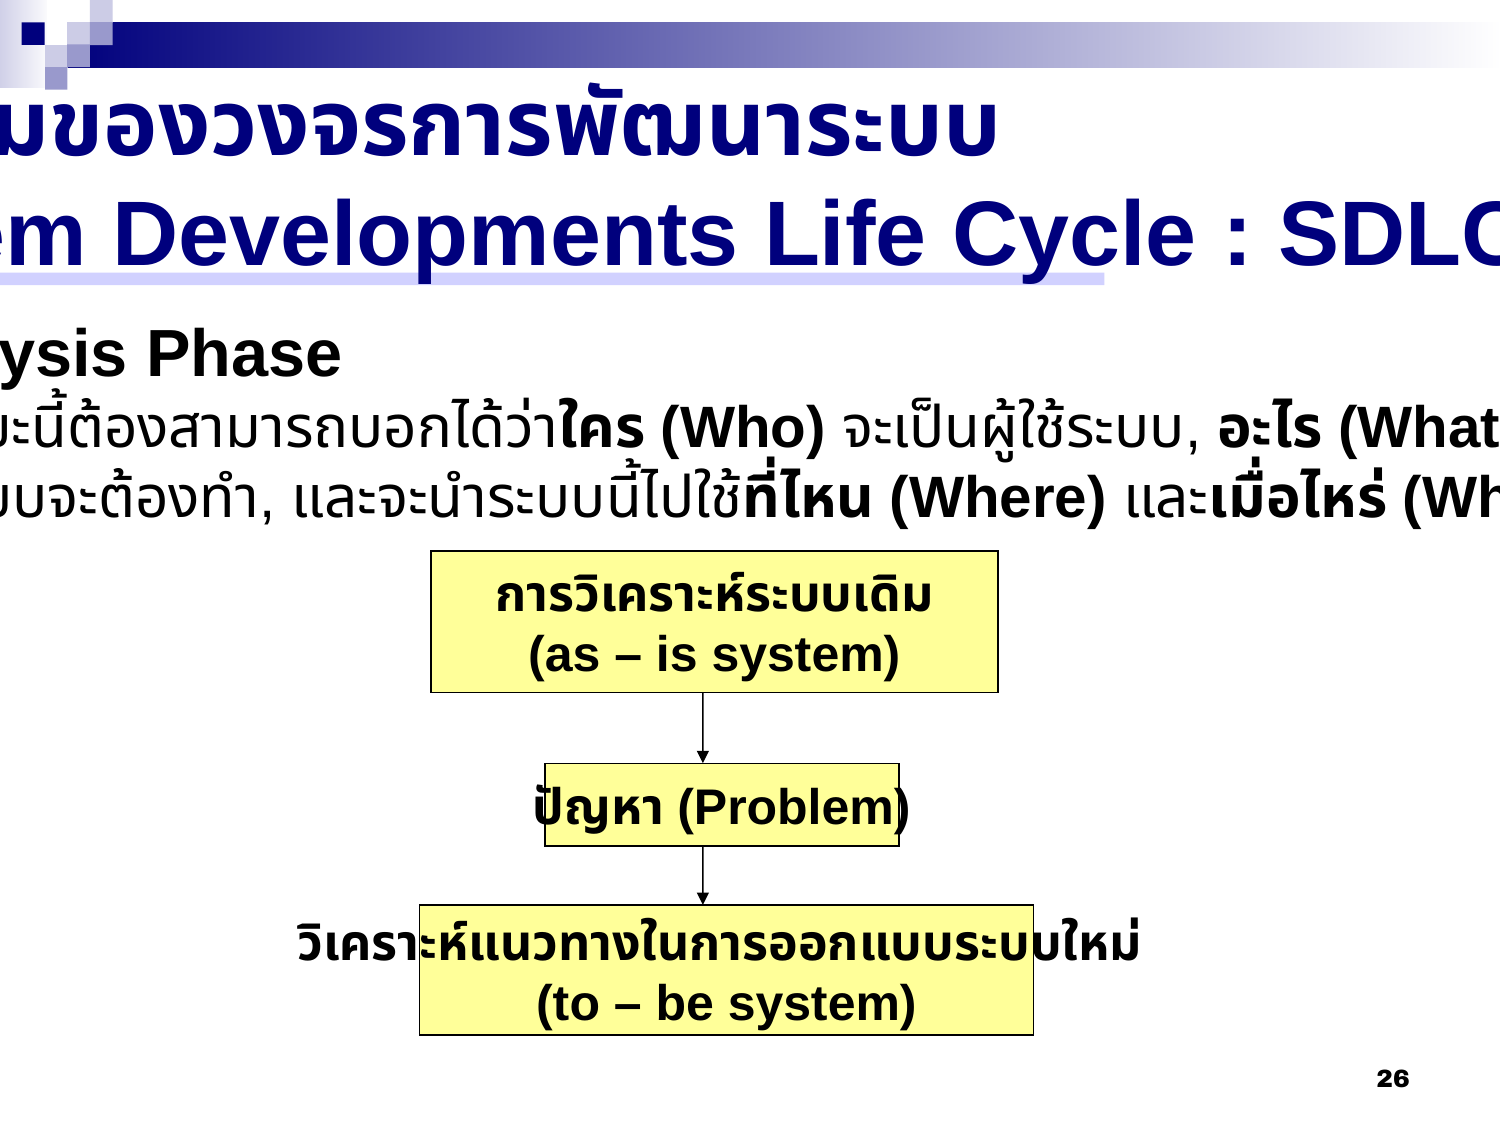

ภาพรวมของวงจรการพัฒนาระบบ
(System Developments Life Cycle : SDLC)

Analysis Phase
ระยะนี้ต้องสามารถบอกได้ว่าใคร (Who) จะเป็นผู้ใช้ระบบ, อะไร (What) ที่
	ระบบจะต้องทำ, และจะนำระบบนี้ไปใช้ที่ไหน (Where) และเมื่อไหร่ (When)
การวิเคราะห์ระบบเดิม
(as – is system)

ปัญหา (Problem)

วิเคราะห์แนวทางในการออกแบบระบบใหม่
(to – be system)
26